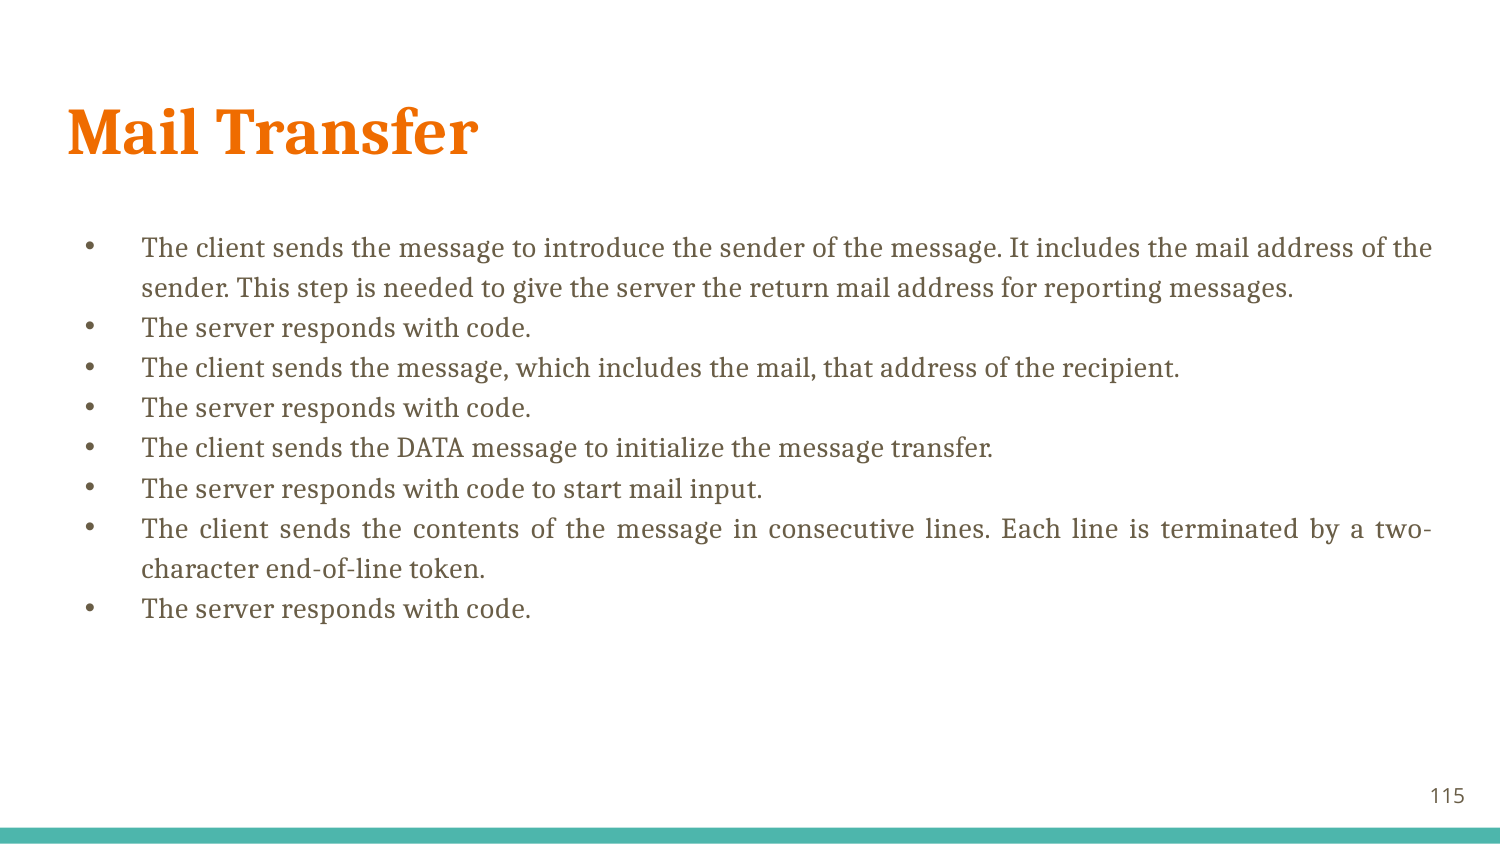

# Mail Transfer
The client sends the message to introduce the sender of the message. It includes the mail address of the sender. This step is needed to give the server the return mail address for reporting messages.
The server responds with code.
The client sends the message, which includes the mail, that address of the recipient.
The server responds with code.
The client sends the DATA message to initialize the message transfer.
The server responds with code to start mail input.
The client sends the contents of the message in consecutive lines. Each line is terminated by a two-character end-of-line token.
The server responds with code.

115